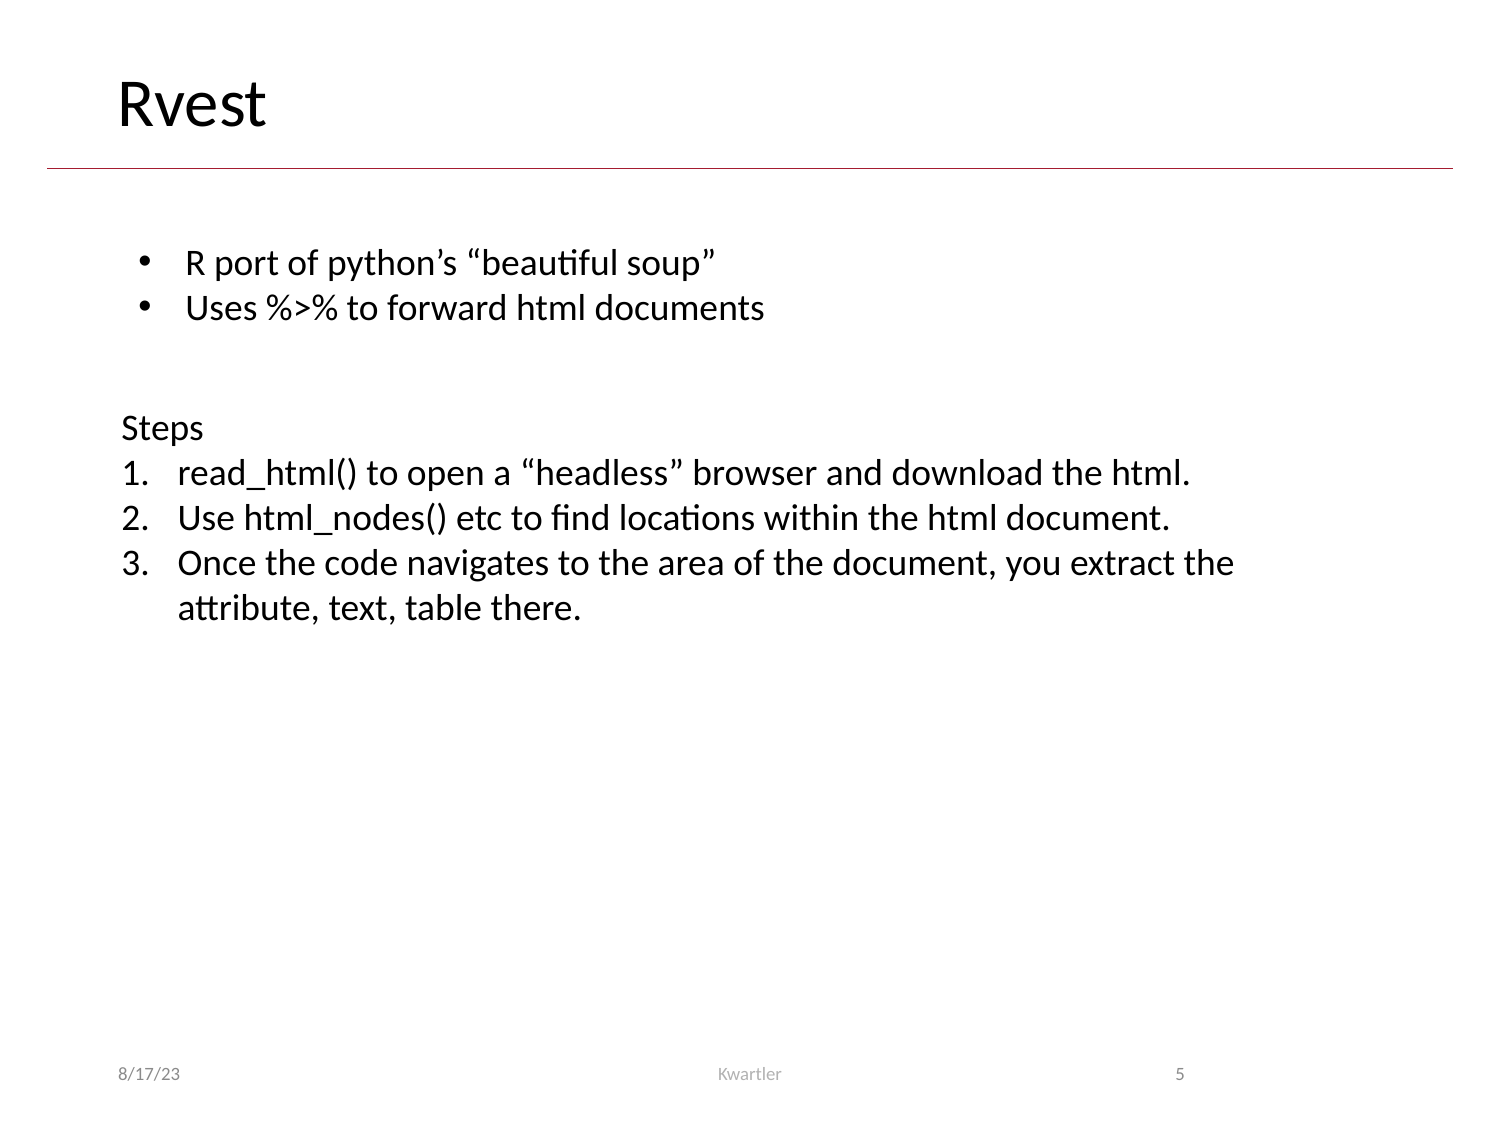

# Rvest
R port of python’s “beautiful soup”
Uses %>% to forward html documents
Steps
read_html() to open a “headless” browser and download the html.
Use html_nodes() etc to find locations within the html document.
Once the code navigates to the area of the document, you extract the attribute, text, table there.

8/17/23
Kwartler
5